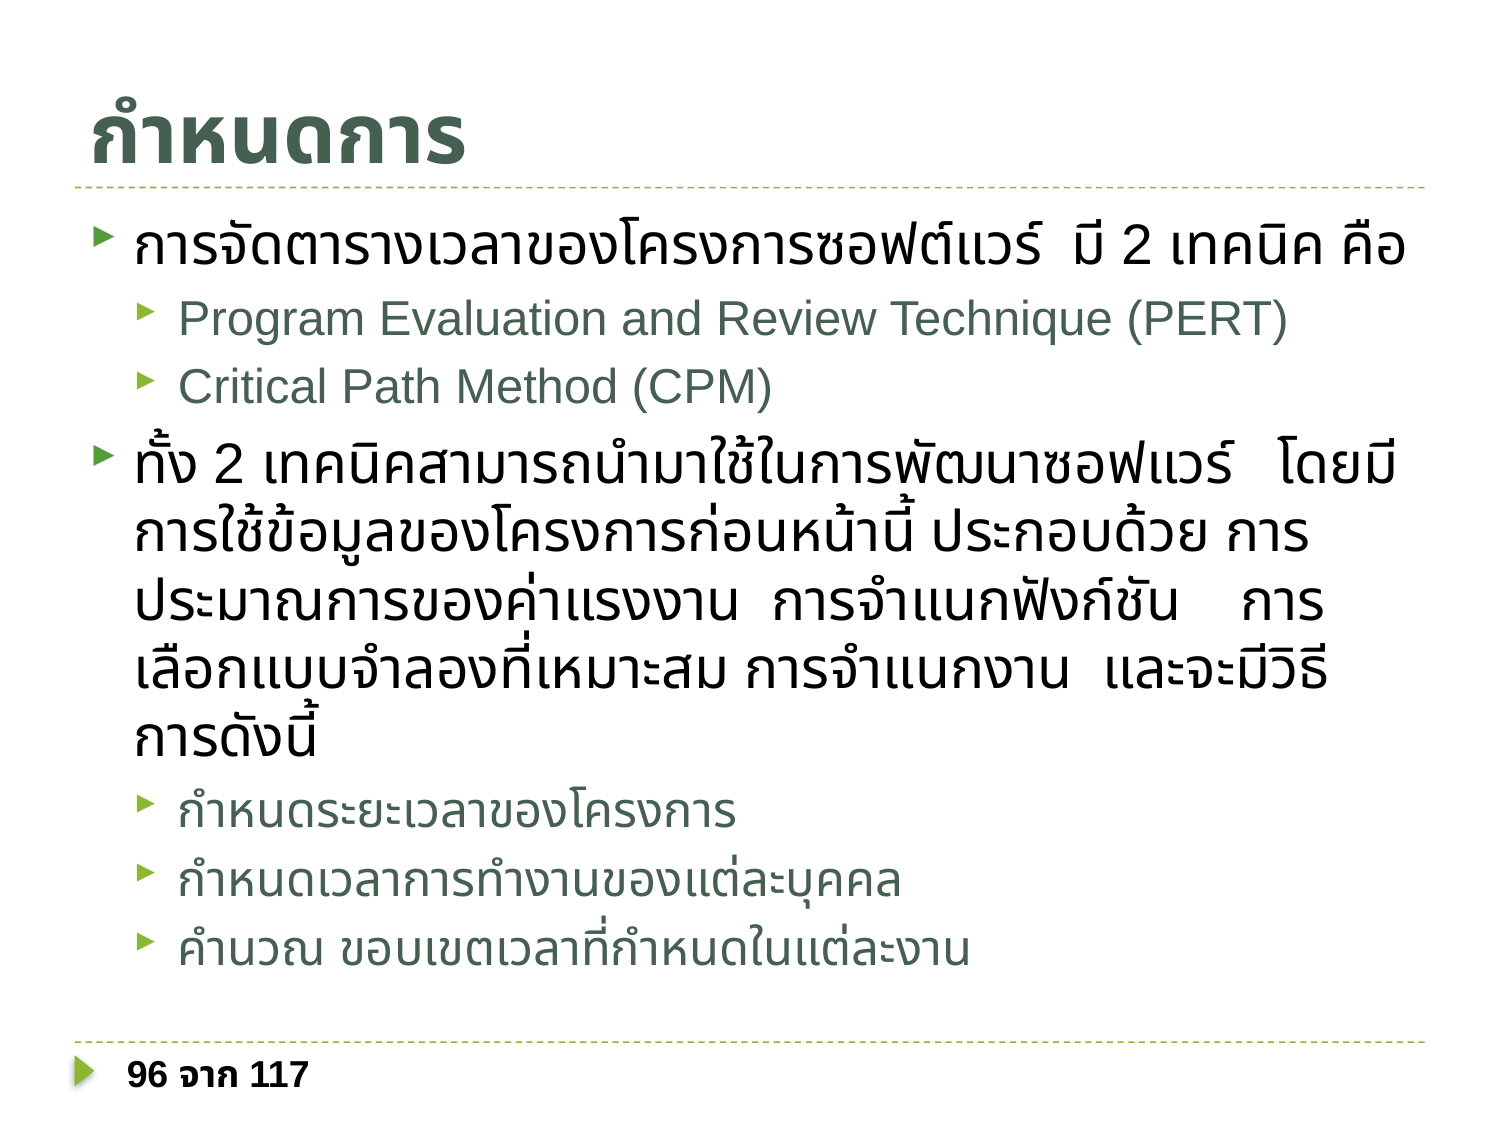

# กำหนดการ
การจัดตารางเวลาของโครงการซอฟต์แวร์  มี 2 เทคนิค คือ
Program Evaluation and Review Technique (PERT)
Critical Path Method (CPM)
ทั้ง 2 เทคนิคสามารถนำมาใช้ในการพัฒนาซอฟแวร์   โดยมีการใช้ข้อมูลของโครงการก่อนหน้านี้ ประกอบด้วย การประมาณการของค่าแรงงาน  การจำแนกฟังก์ชัน    การเลือกแบบจำลองที่เหมาะสม การจำแนกงาน  และจะมีวิธีการดังนี้
กำหนดระยะเวลาของโครงการ
กำหนดเวลาการทำงานของแต่ละบุคคล
คำนวณ ขอบเขตเวลาที่กำหนดในแต่ละงาน
96 จาก 117